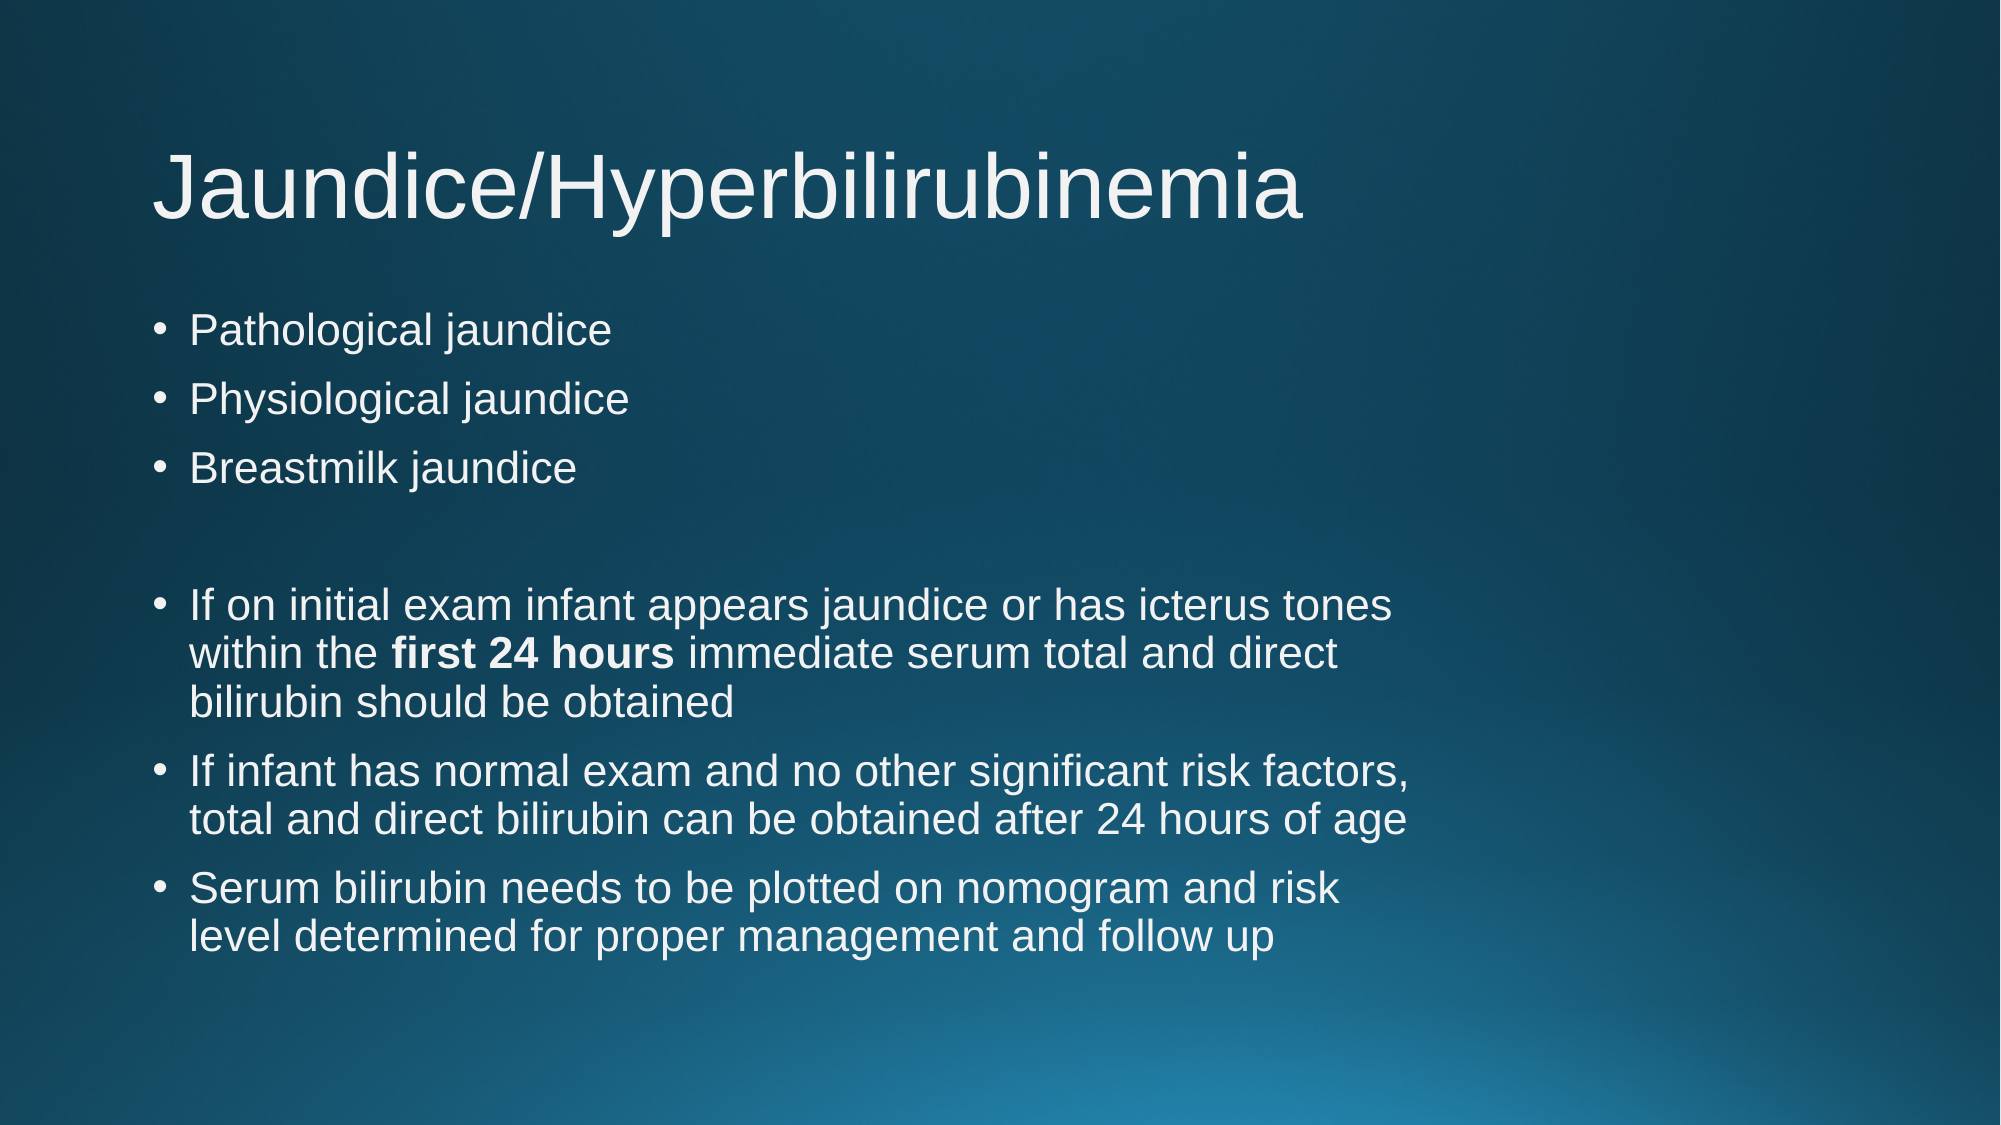

# Jaundice/Hyperbilirubinemia
Pathological jaundice
Physiological jaundice
Breastmilk jaundice

If on initial exam infant appears jaundice or has icterus tones within the first 24 hours immediate serum total and direct bilirubin should be obtained
If infant has normal exam and no other significant risk factors, total and direct bilirubin can be obtained after 24 hours of age
Serum bilirubin needs to be plotted on nomogram and risk level determined for proper management and follow up